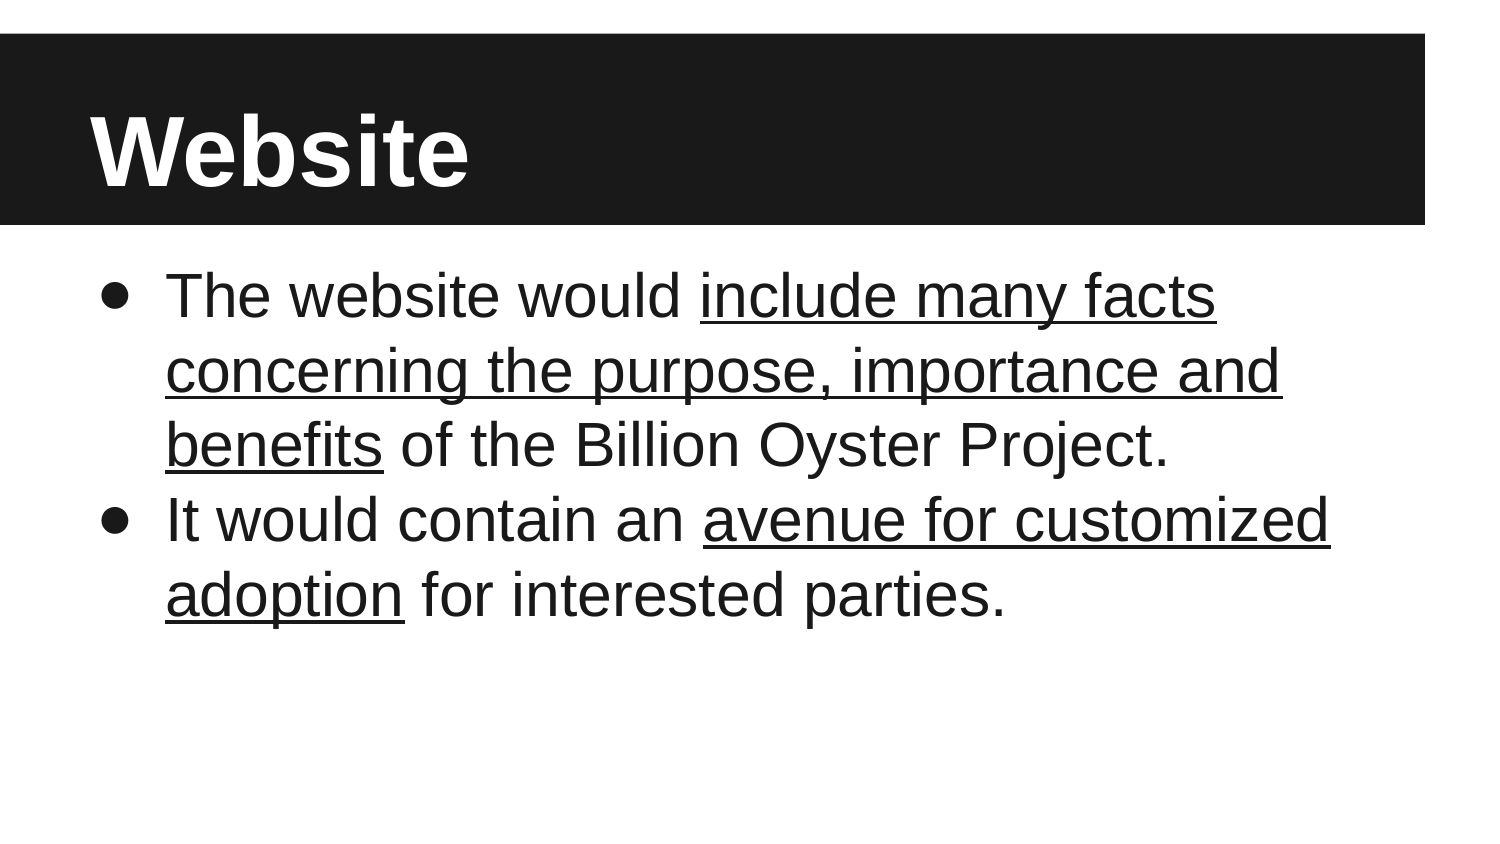

# Website
The website would include many facts concerning the purpose, importance and benefits of the Billion Oyster Project.
It would contain an avenue for customized adoption for interested parties.